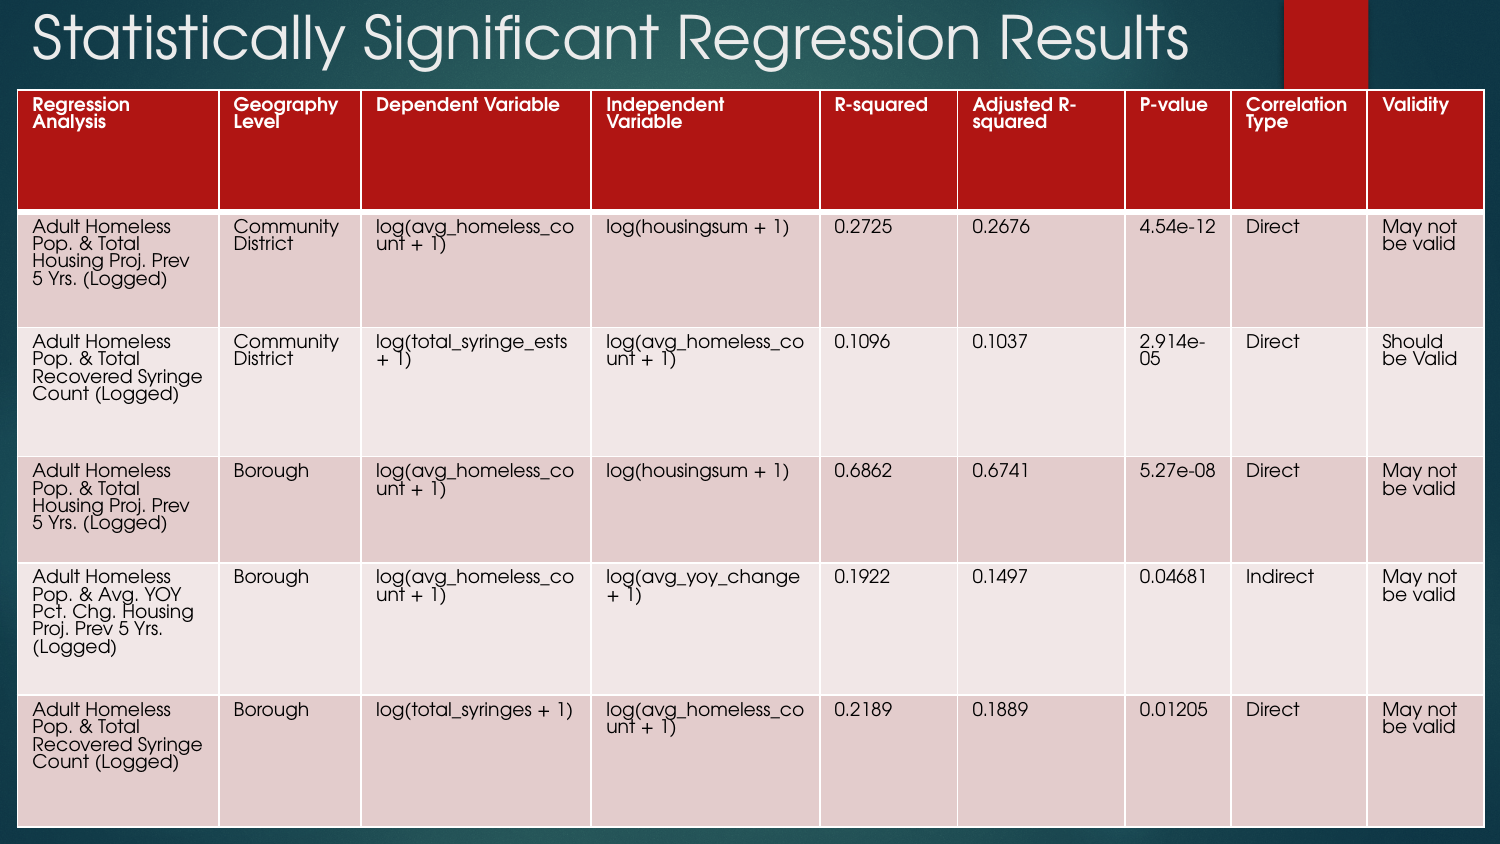

# Statistically Significant Regression Results
| Regression Analysis | Geography Level | Dependent Variable | Independent Variable | R-squared | Adjusted R-squared | P-value | Correlation Type | Validity |
| --- | --- | --- | --- | --- | --- | --- | --- | --- |
| Adult Homeless Pop. & Total Housing Proj. Prev 5 Yrs. (Logged) | Community District | log(avg\_homeless\_count + 1) | log(housingsum + 1) | 0.2725 | 0.2676 | 4.54e-12 | Direct | May not be valid |
| Adult Homeless Pop. & Total Recovered Syringe Count (Logged) | Community District | log(total\_syringe\_ests + 1) | log(avg\_homeless\_count + 1) | 0.1096 | 0.1037 | 2.914e-05 | Direct | Should be Valid |
| Adult Homeless Pop. & Total Housing Proj. Prev 5 Yrs. (Logged) | Borough | log(avg\_homeless\_count + 1) | log(housingsum + 1) | 0.6862 | 0.6741 | 5.27e-08 | Direct | May not be valid |
| Adult Homeless Pop. & Avg. YOY Pct. Chg. Housing Proj. Prev 5 Yrs. (Logged) | Borough | log(avg\_homeless\_count + 1) | log(avg\_yoy\_change + 1) | 0.1922 | 0.1497 | 0.04681 | Indirect | May not be valid |
| Adult Homeless Pop. & Total Recovered Syringe Count (Logged) | Borough | log(total\_syringes + 1) | log(avg\_homeless\_count + 1) | 0.2189 | 0.1889 | 0.01205 | Direct | May not be valid |